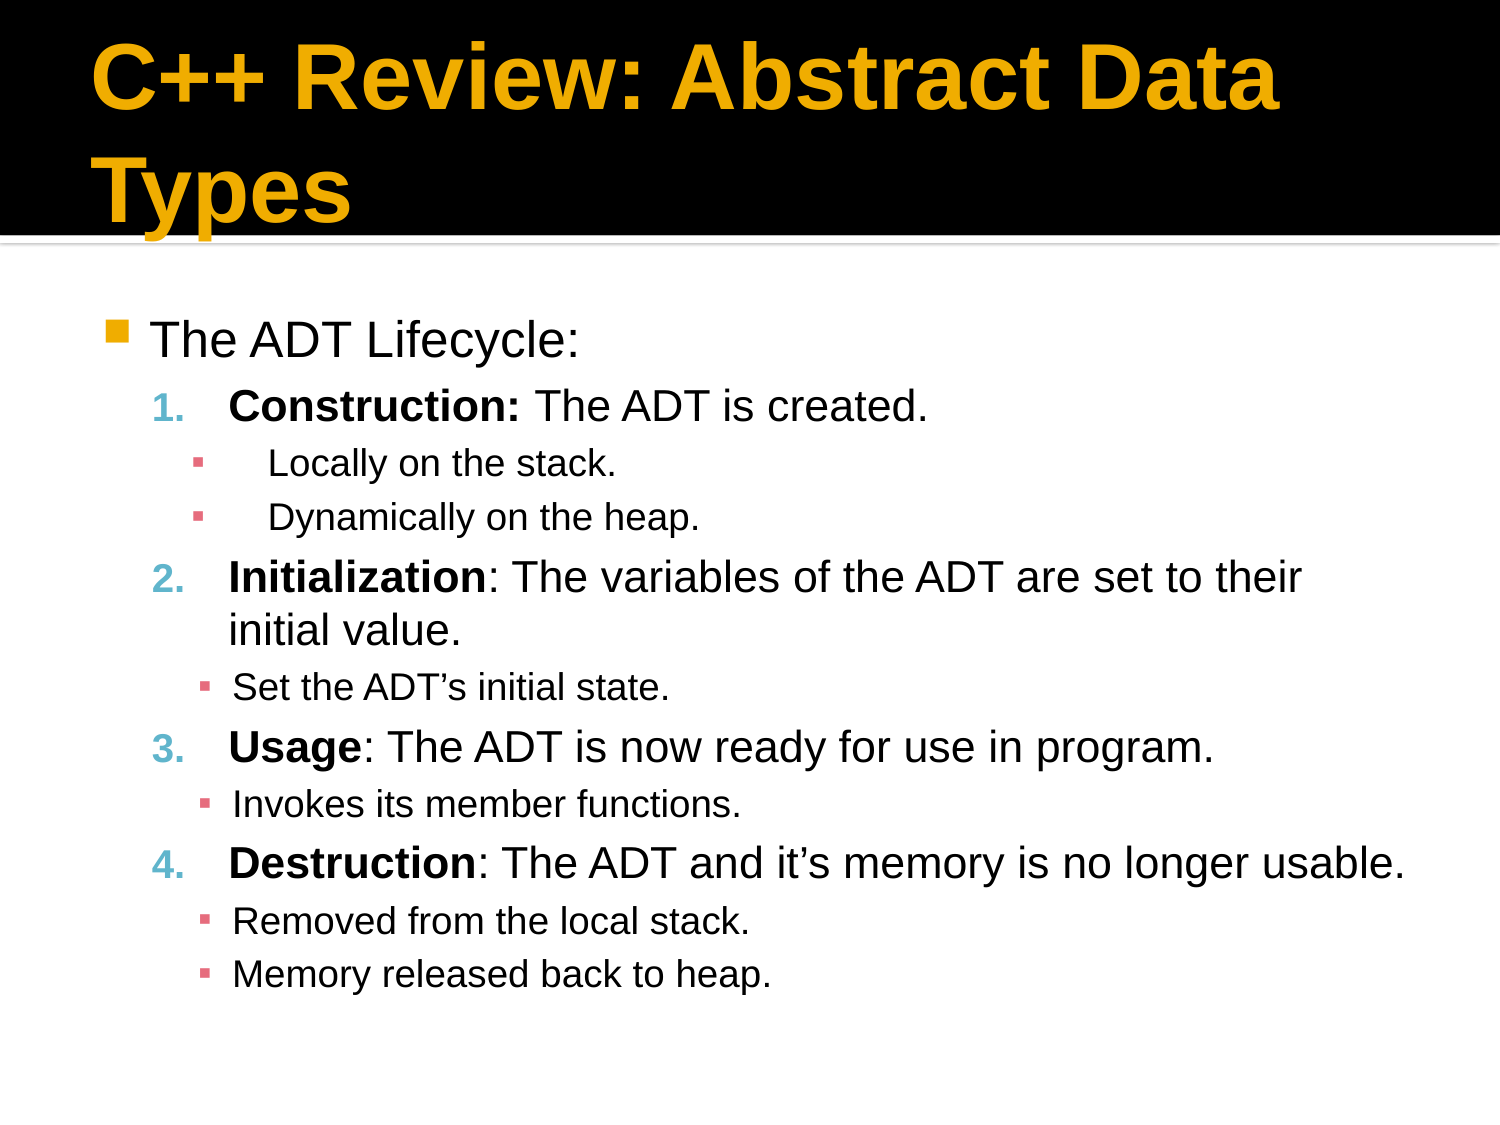

# C++ Review: Abstract Data Types
The ADT Lifecycle:
Construction: The ADT is created.
Locally on the stack.
Dynamically on the heap.
Initialization: The variables of the ADT are set to their initial value.
Set the ADT’s initial state.
Usage: The ADT is now ready for use in program.
Invokes its member functions.
Destruction: The ADT and it’s memory is no longer usable.
Removed from the local stack.
Memory released back to heap.